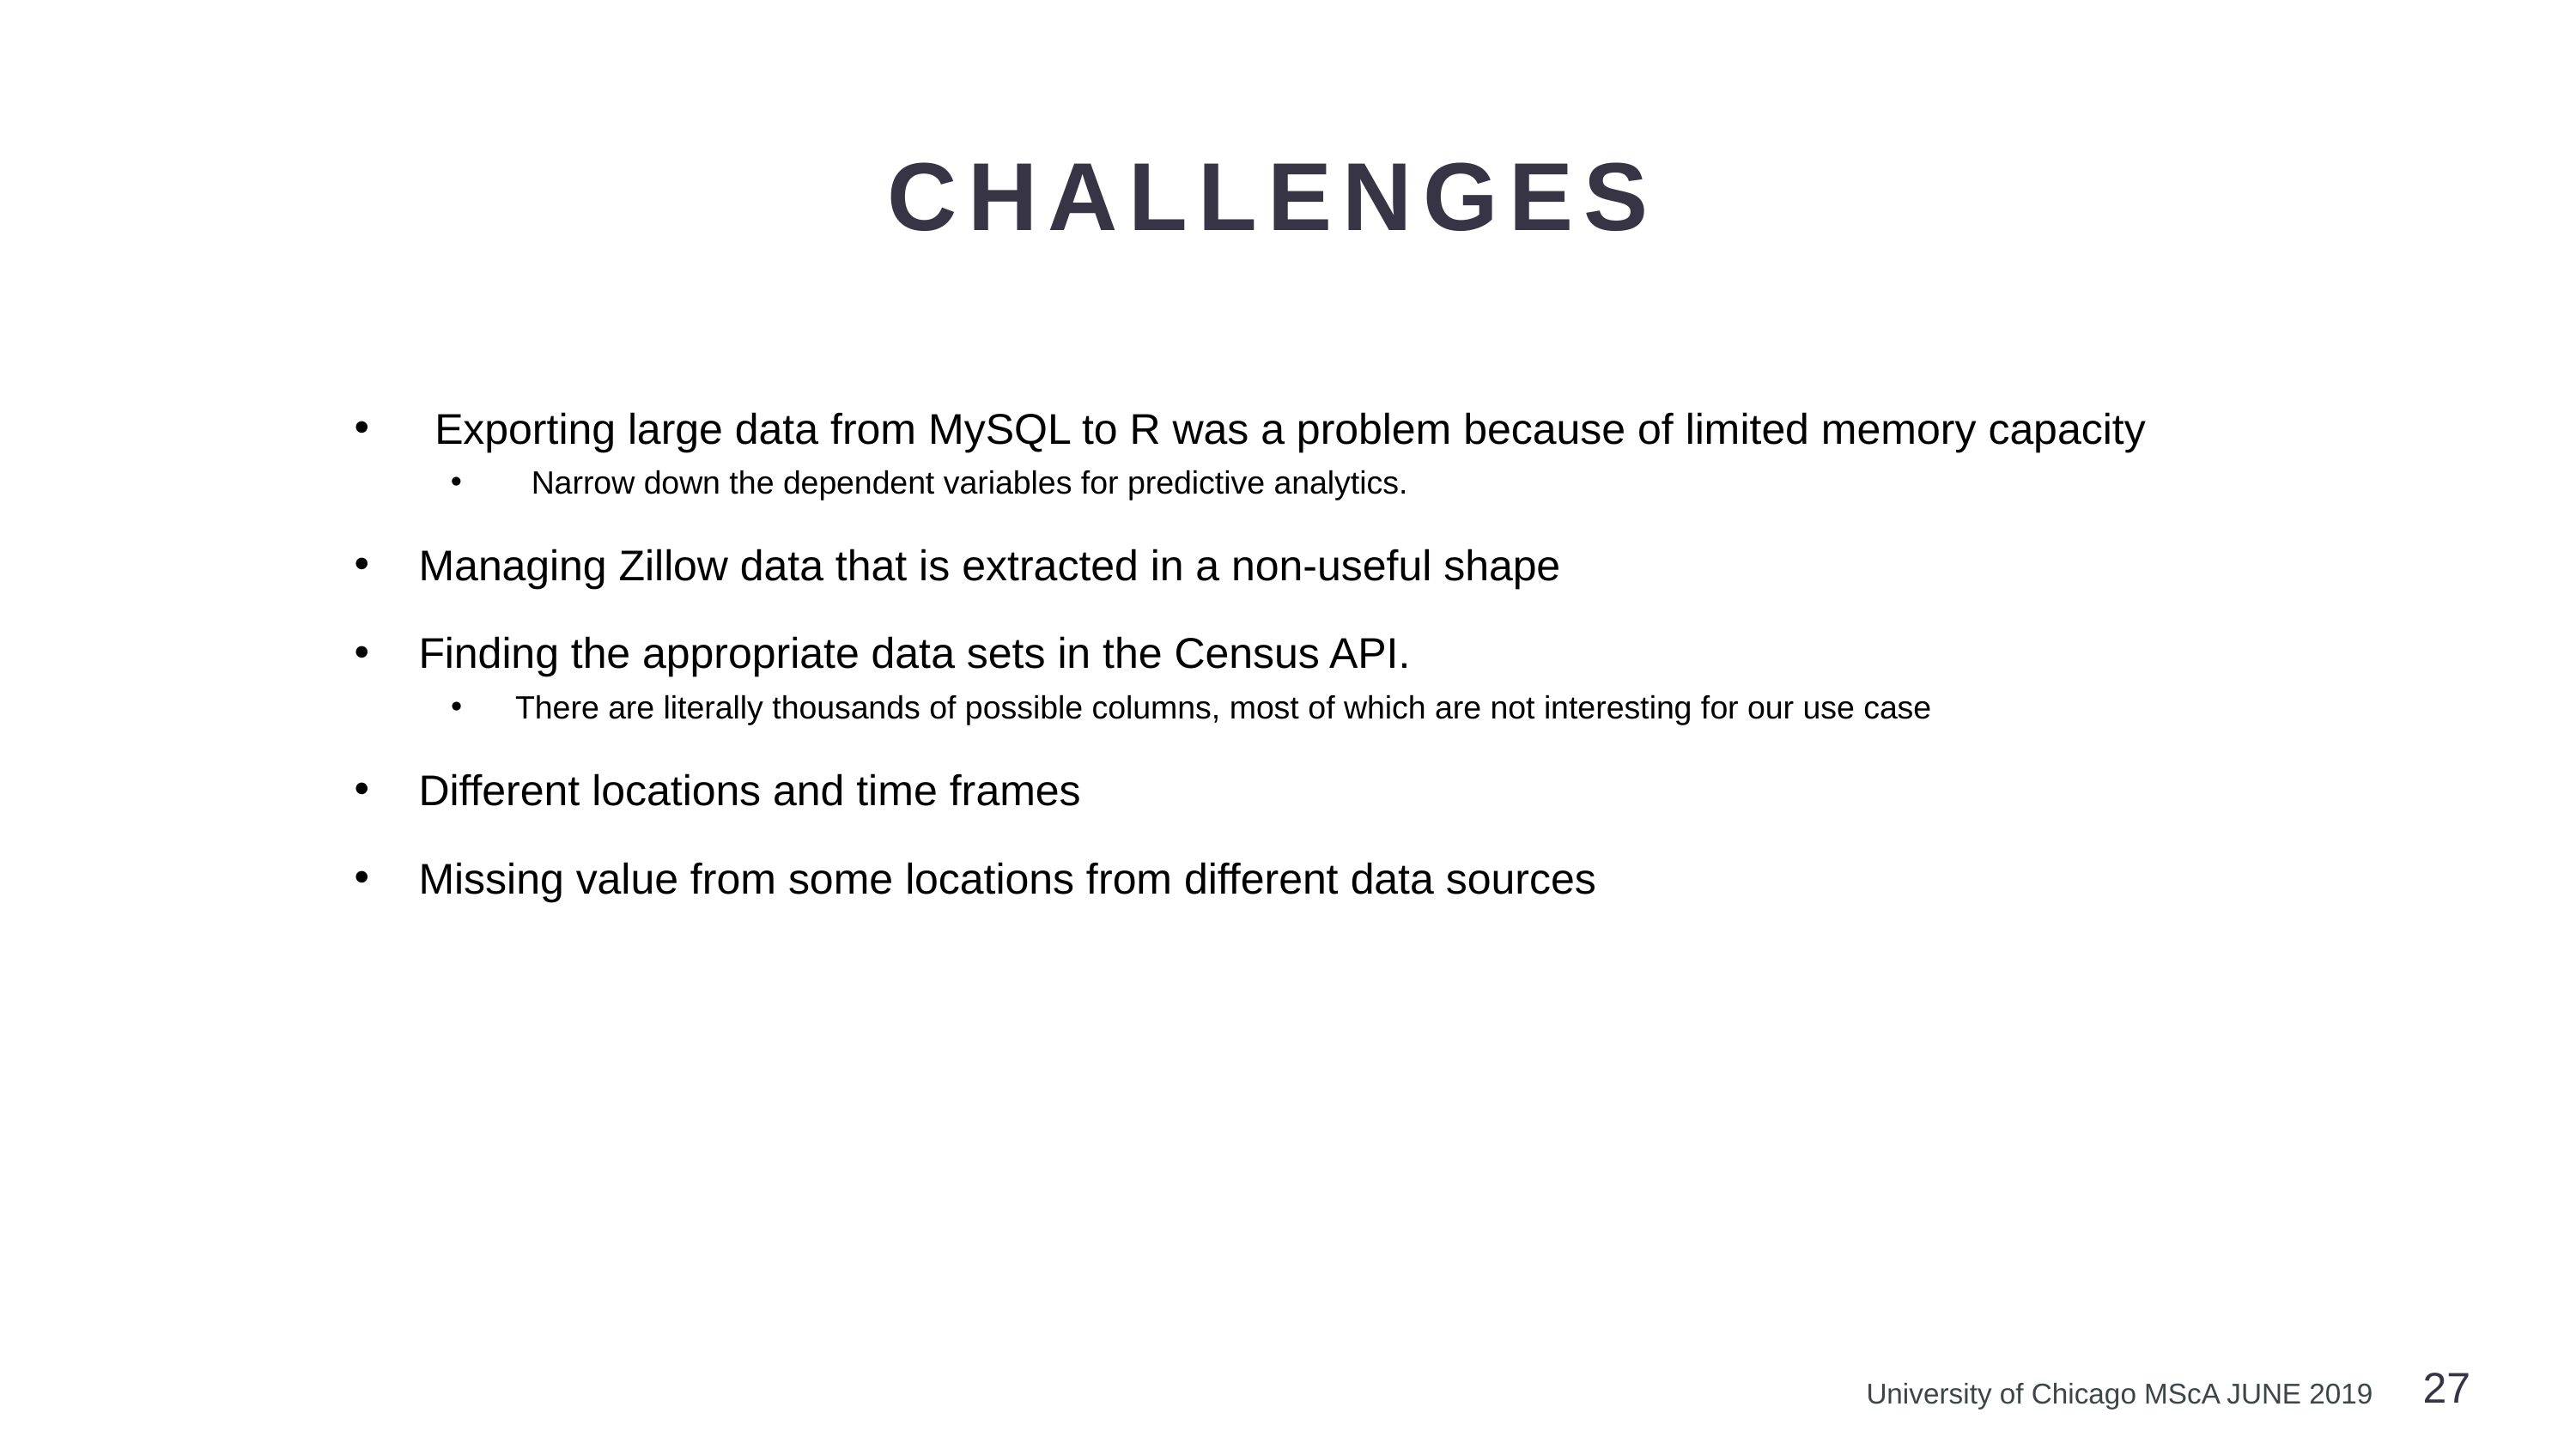

CHALLENGES
Exporting large data from MySQL to R was a problem because of limited memory capacity
Narrow down the dependent variables for predictive analytics.
Managing Zillow data that is extracted in a non-useful shape
Finding the appropriate data sets in the Census API.
There are literally thousands of possible columns, most of which are not interesting for our use case
Different locations and time frames
Missing value from some locations from different data sources

27
University of Chicago MScA JUNE 2019